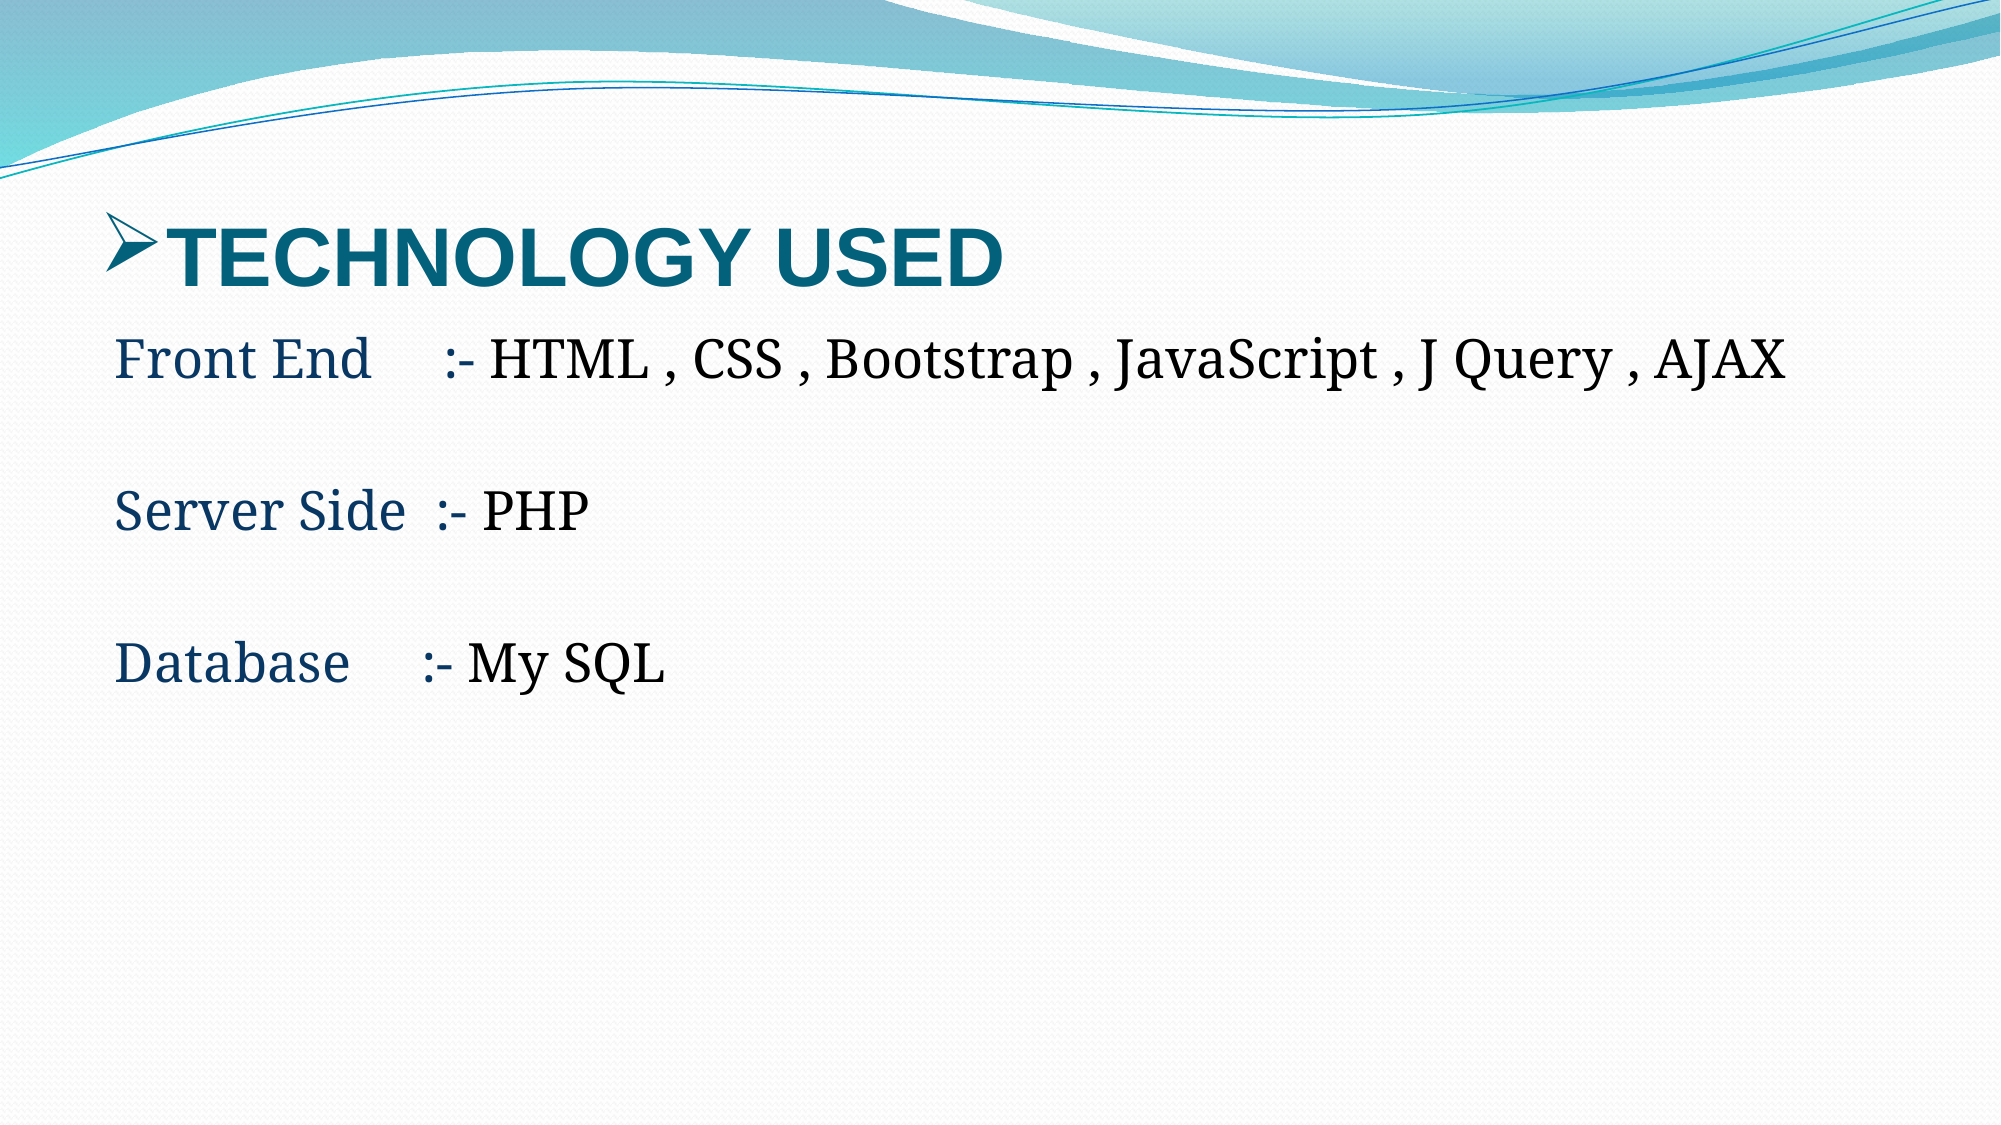

# TECHNOLOGY USED
Front End     :- HTML , CSS , Bootstrap , JavaScript , J Query , AJAX

Server Side  :- PHP

Database     :- My SQL